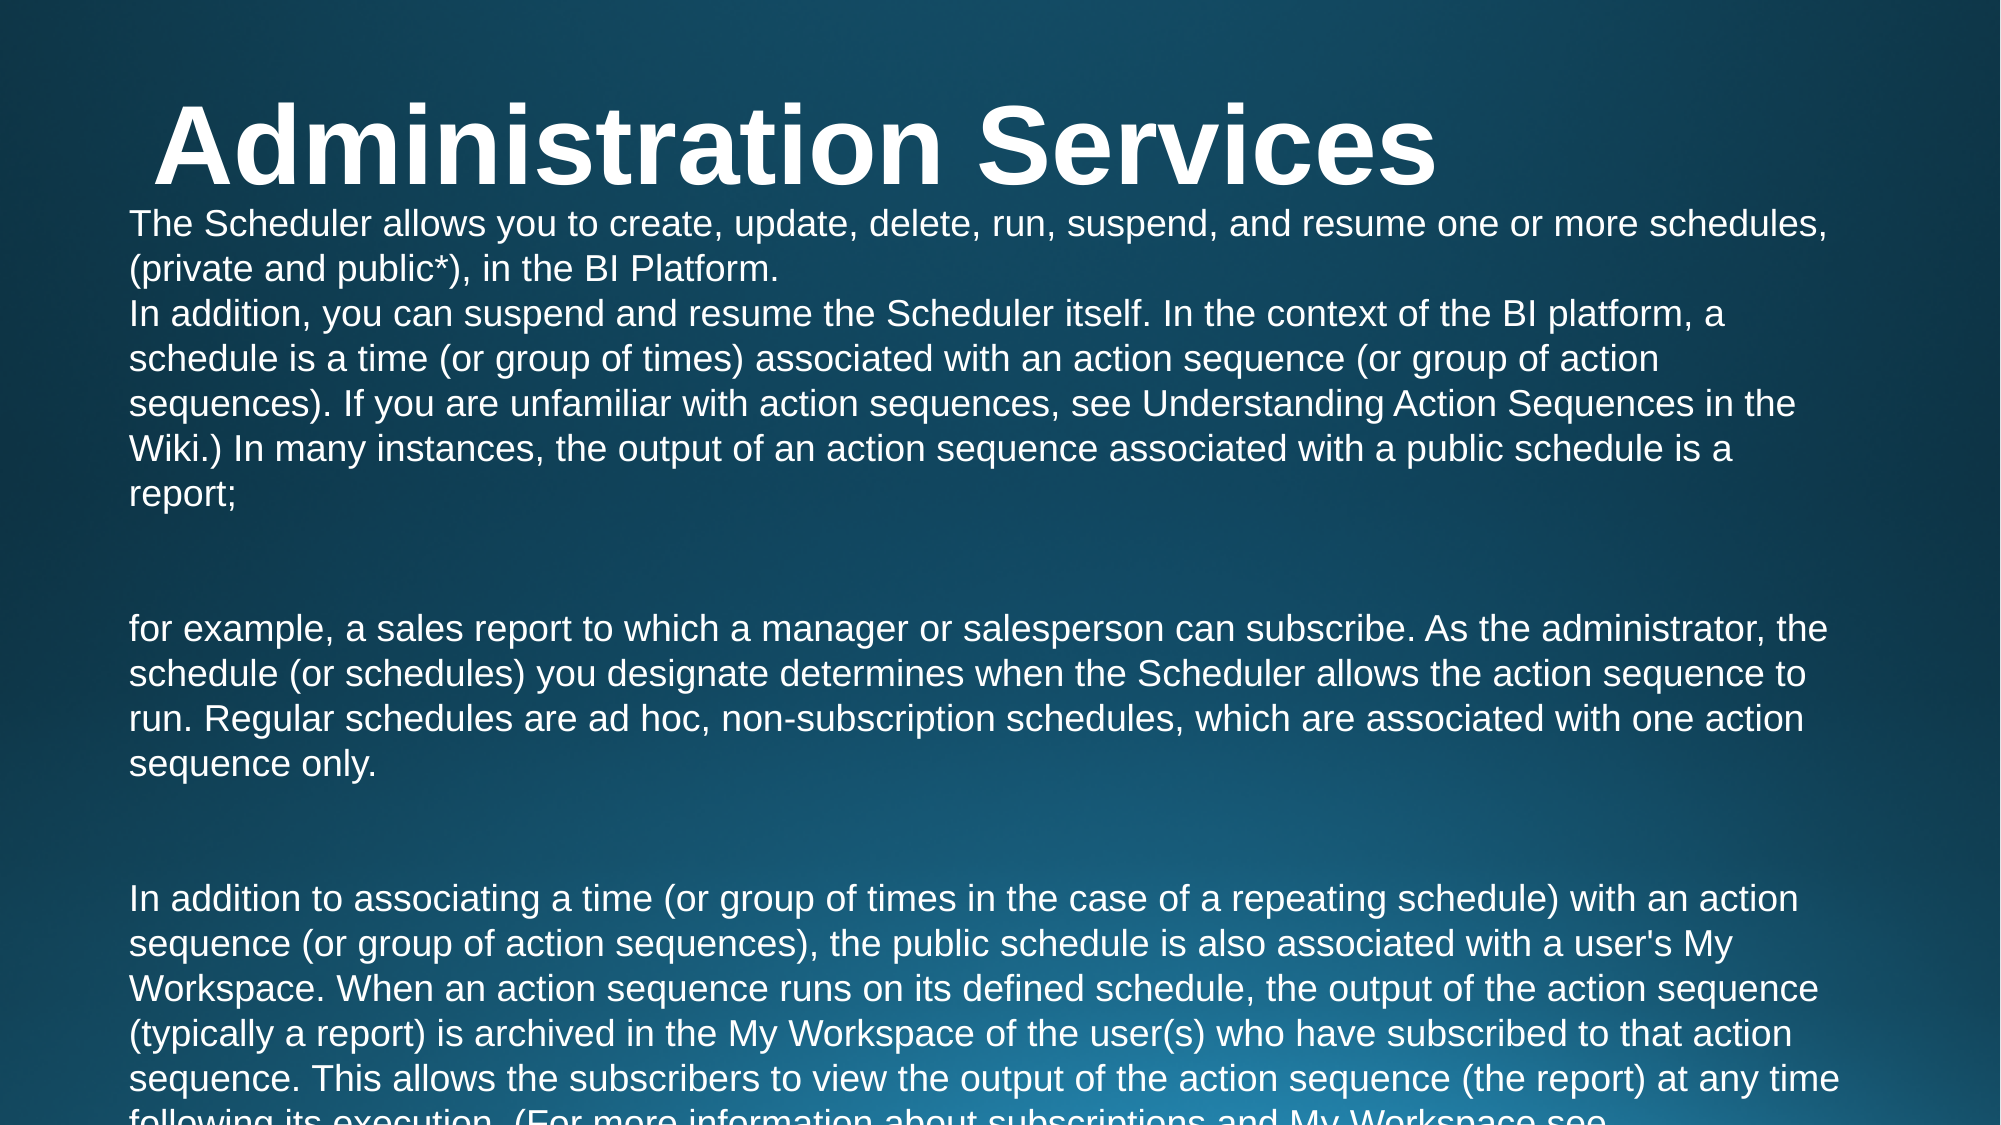

# Administration Services
The Scheduler allows you to create, update, delete, run, suspend, and resume one or more schedules, (private and public*), in the BI Platform.
In addition, you can suspend and resume the Scheduler itself. In the context of the BI platform, a schedule is a time (or group of times) associated with an action sequence (or group of action sequences). If you are unfamiliar with action sequences, see Understanding Action Sequences in the Wiki.) In many instances, the output of an action sequence associated with a public schedule is a report;

for example, a sales report to which a manager or salesperson can subscribe. As the administrator, the schedule (or schedules) you designate determines when the Scheduler allows the action sequence to run. Regular schedules are ad hoc, non-subscription schedules, which are associated with one action sequence only.

In addition to associating a time (or group of times in the case of a repeating schedule) with an action sequence (or group of action sequences), the public schedule is also associated with a user's My Workspace. When an action sequence runs on its defined schedule, the output of the action sequence (typically a report) is archived in the My Workspace of the user(s) who have subscribed to that action sequence. This allows the subscribers to view the output of the action sequence (the report) at any time following its execution. (For more information about subscriptions and My Workspace see User Subscriptions).